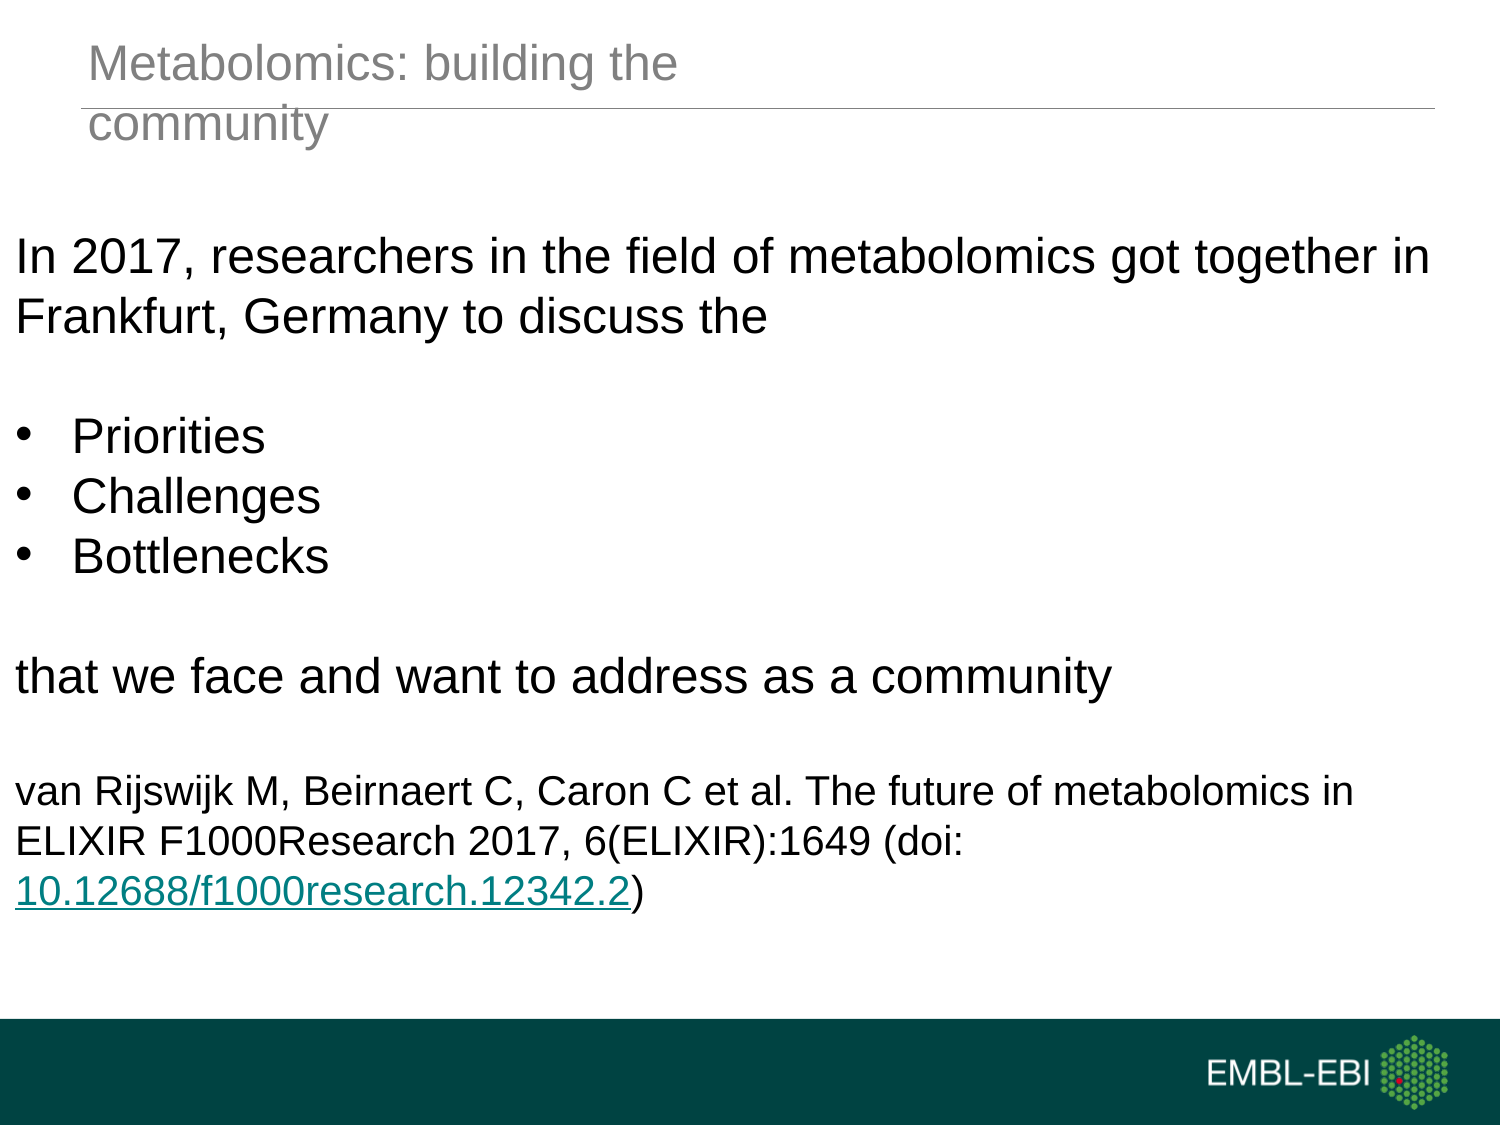

Metabolomics: building the community
In 2017, researchers in the field of metabolomics got together in Frankfurt, Germany to discuss the

Priorities
Challenges
Bottlenecks

that we face and want to address as a community

van Rijswijk M, Beirnaert C, Caron C et al. The future of metabolomics in ELIXIR F1000Research 2017, 6(ELIXIR):1649 (doi: 10.12688/f1000research.12342.2)